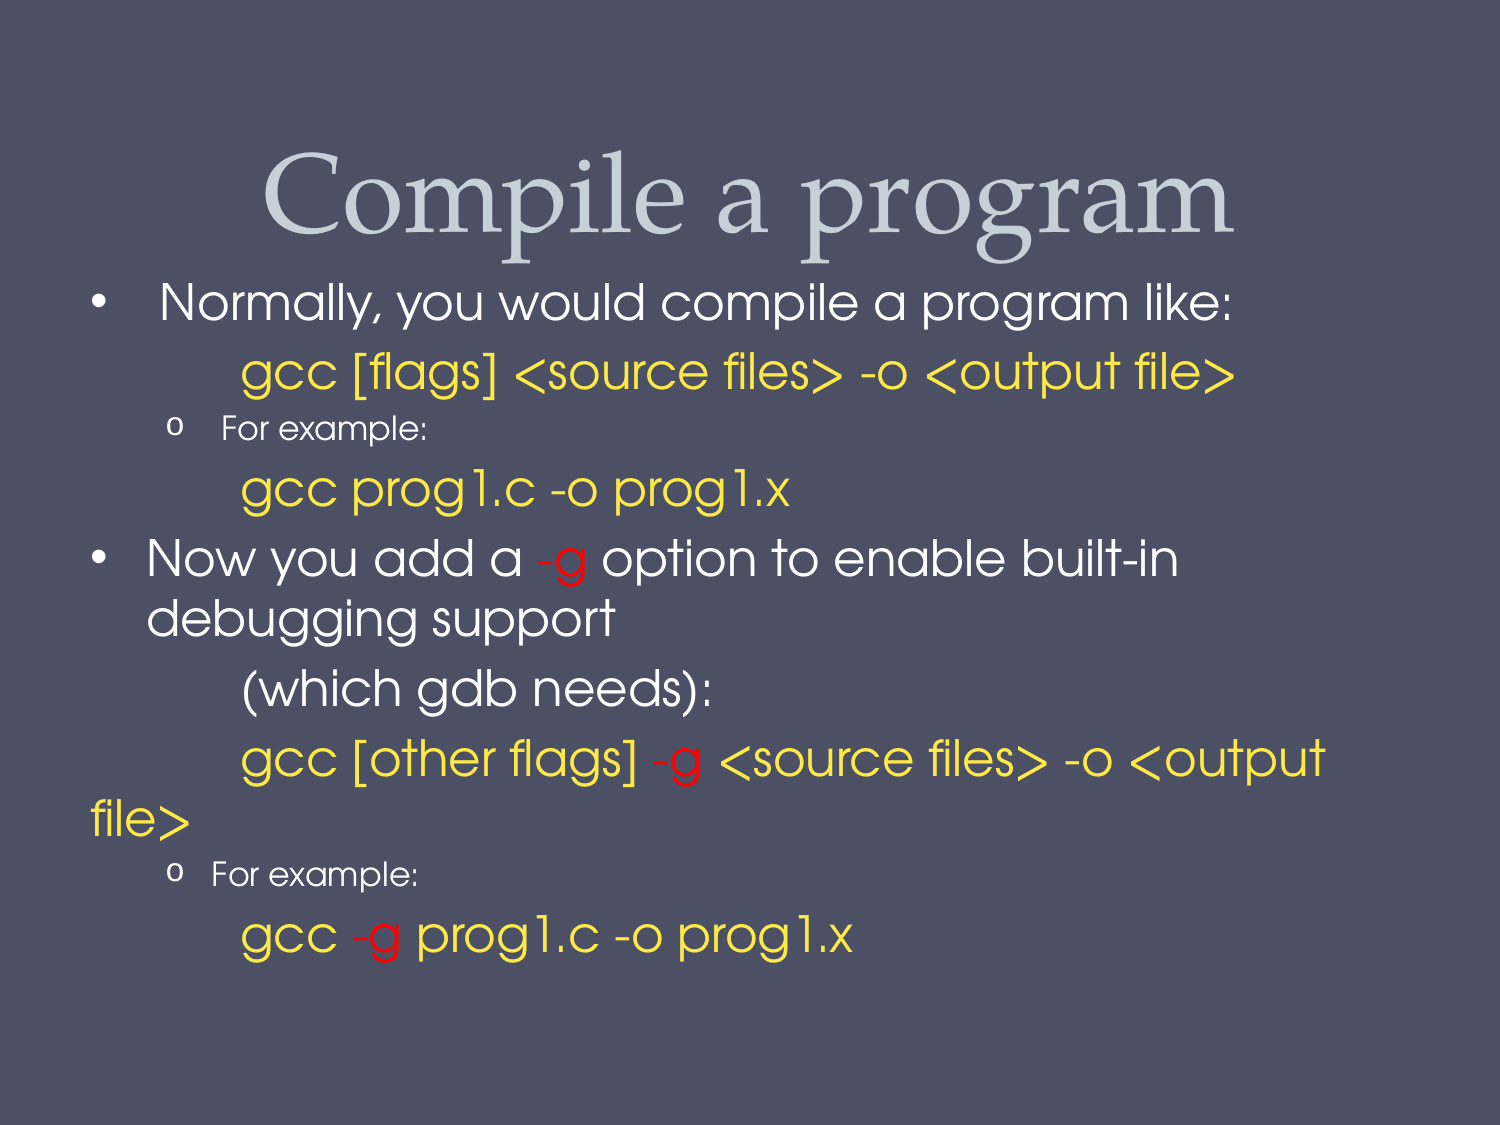

# Compile a program
 Normally, you would compile a program like:
	gcc [flags] <source files> -o <output file>
 For example:
	gcc prog1.c -o prog1.x
Now you add a -g option to enable built-in debugging support
	(which gdb needs):
	gcc [other flags] -g <source files> -o <output file>
For example:
	gcc -g prog1.c -o prog1.x